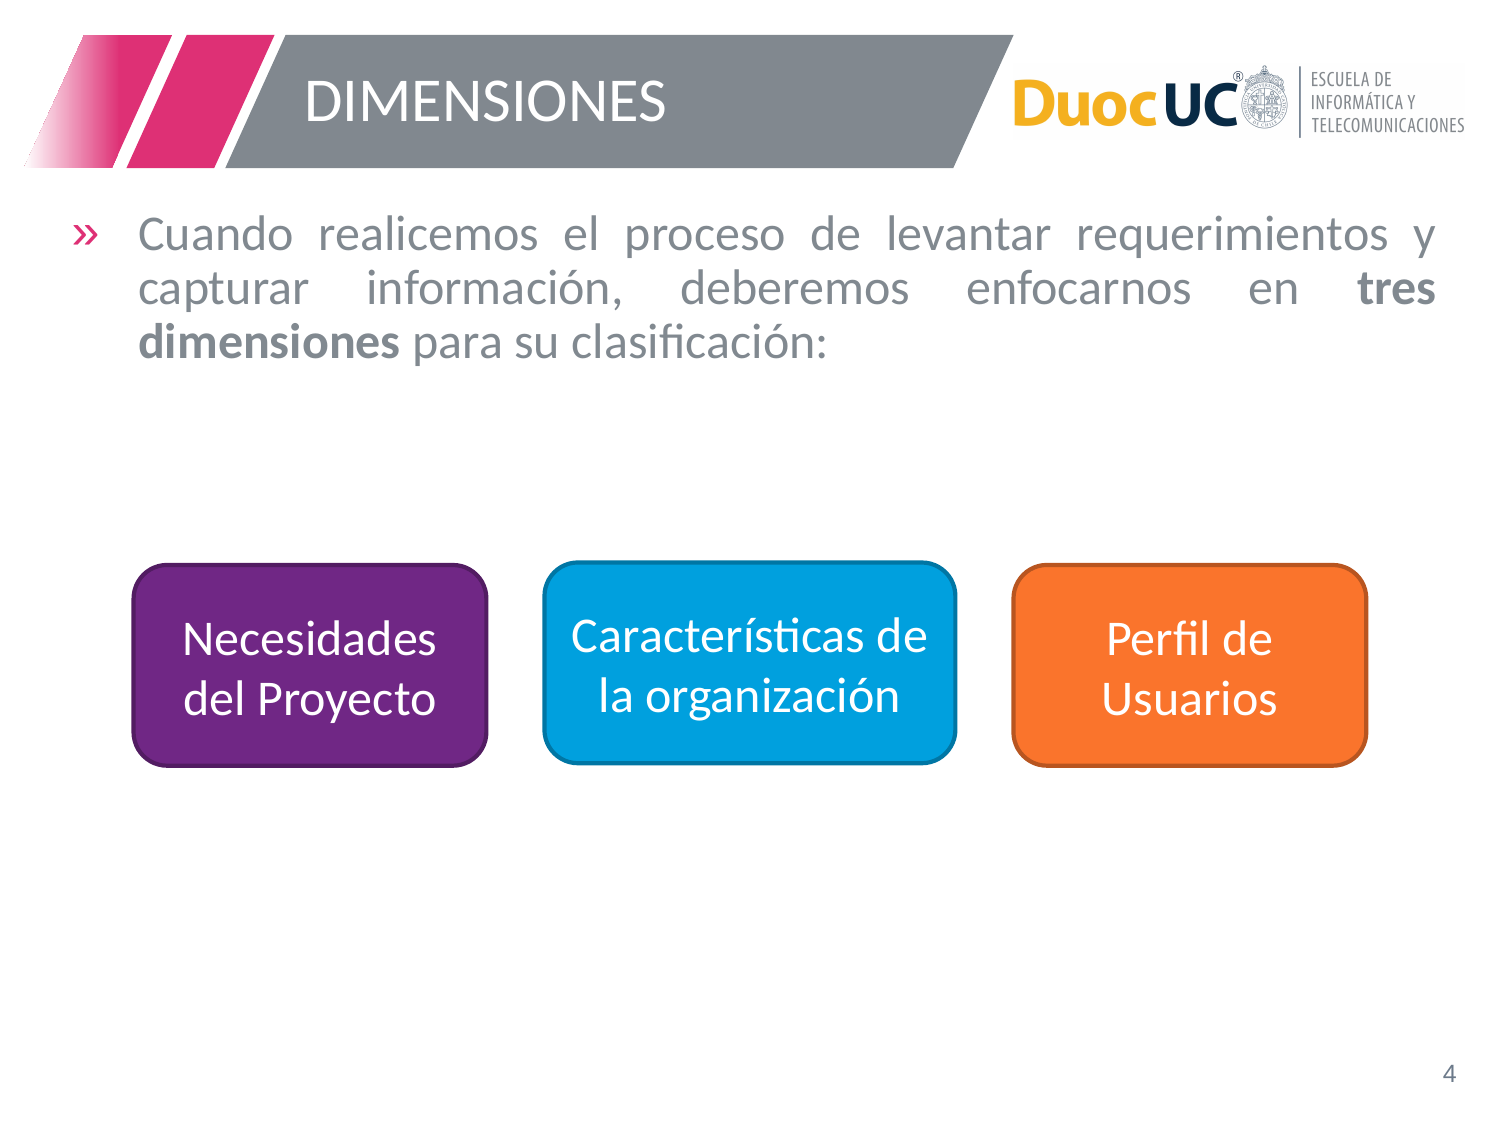

# DIMENSIONES
Cuando realicemos el proceso de levantar requerimientos y capturar información, deberemos enfocarnos en tres dimensiones para su clasificación:
Características de la organización
Perfil de Usuarios
Necesidades del Proyecto